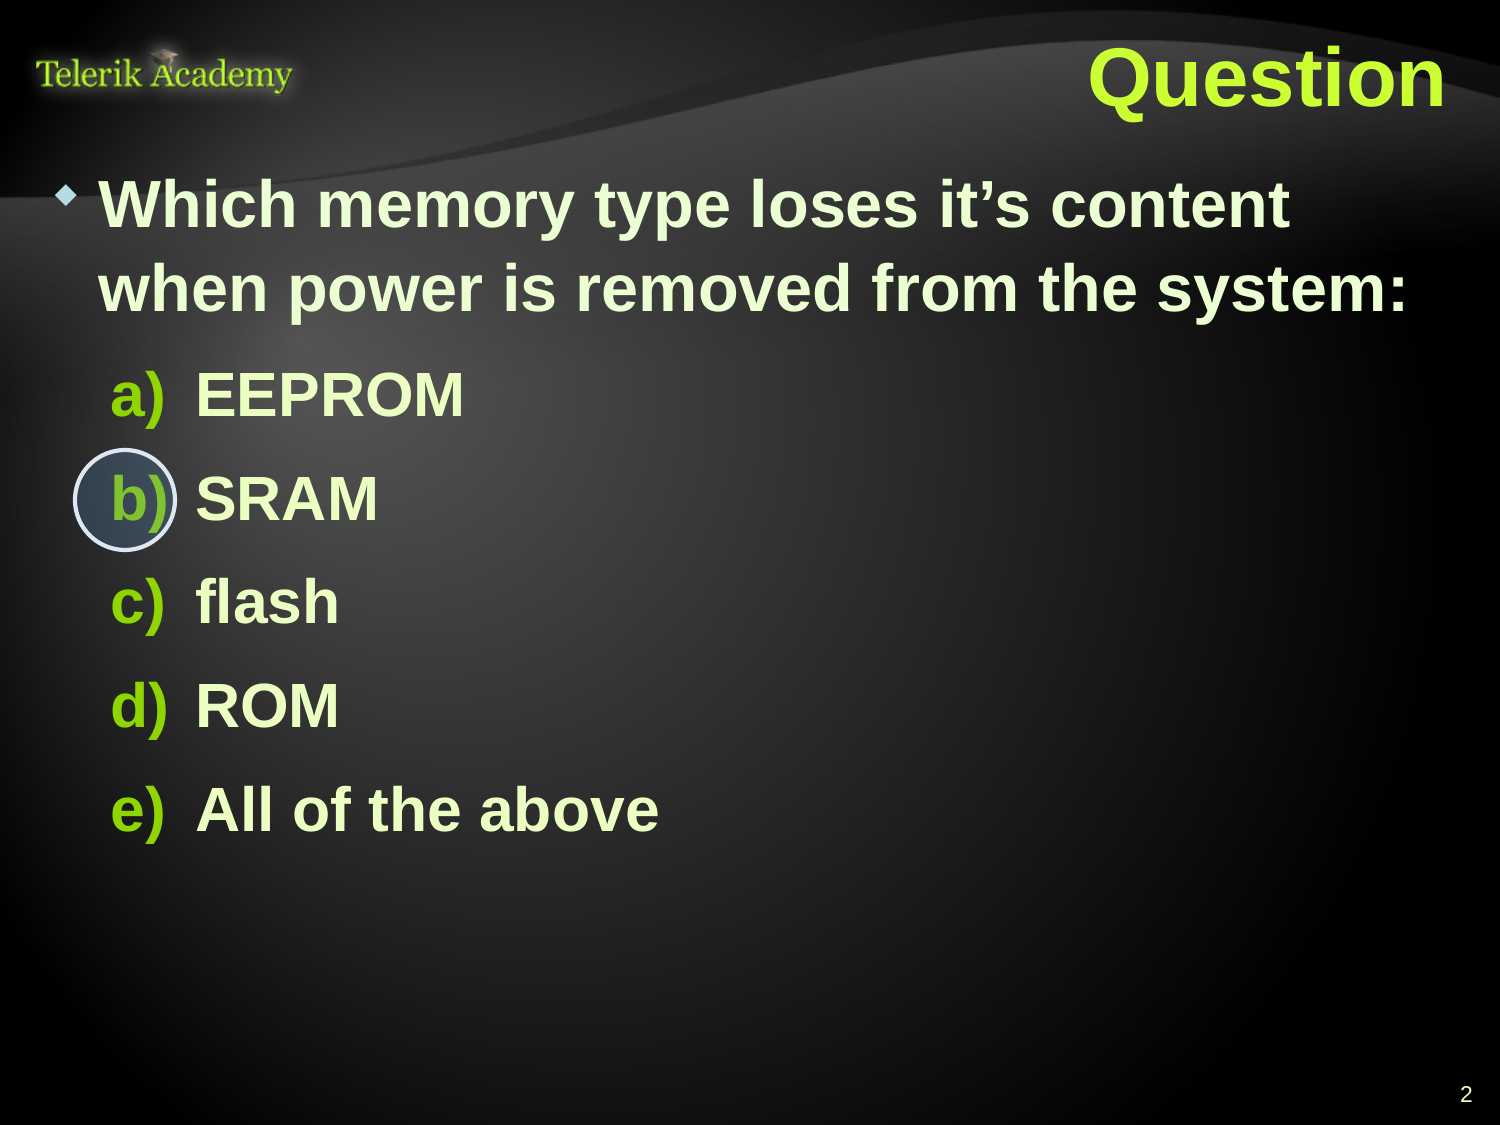

# Question
Which memory type loses it’s content when power is removed from the system:
EEPROM
SRAM
flash
ROM
All of the above

2